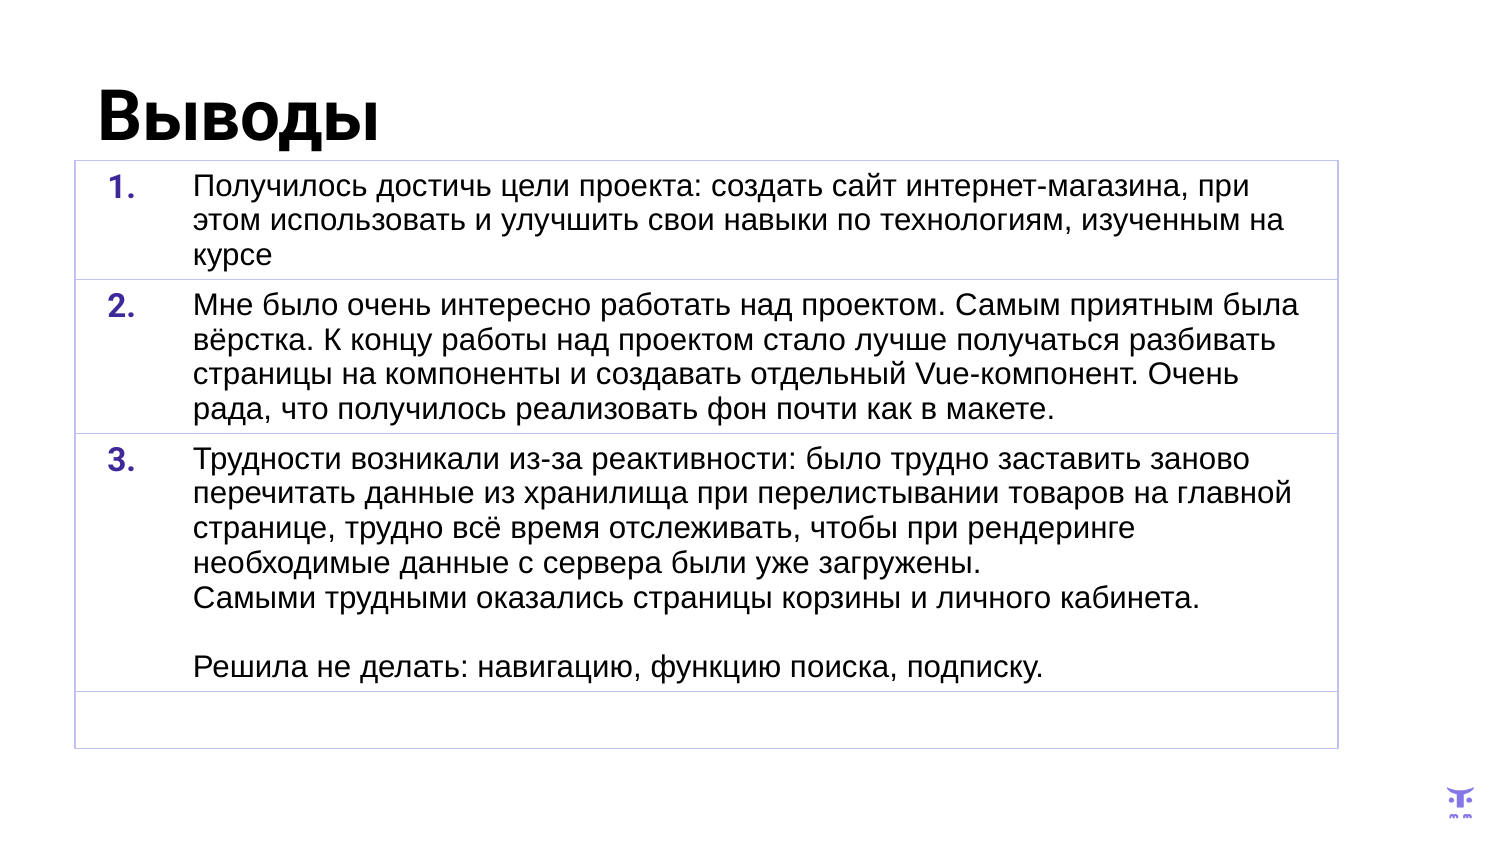

# Выводы

| 1. | Получилось достичь цели проекта: создать сайт интернет-магазина, при этом использовать и улучшить свои навыки по технологиям, изученным на курсе |
| --- | --- |
| 2. | Мне было очень интересно работать над проектом. Самым приятным была вёрстка. К концу работы над проектом стало лучше получаться разбивать страницы на компоненты и создавать отдельный Vue-компонент. Очень рада, что получилось реализовать фон почти как в макете. |
| 3. | Трудности возникали из-за реактивности: было трудно заставить заново перечитать данные из хранилища при перелистывании товаров на главной странице, трудно всё время отслеживать, чтобы при рендеринге необходимые данные с сервера были уже загружены. Самыми трудными оказались страницы корзины и личного кабинета. Решила не делать: навигацию, функцию поиска, подписку. |
|  |  |